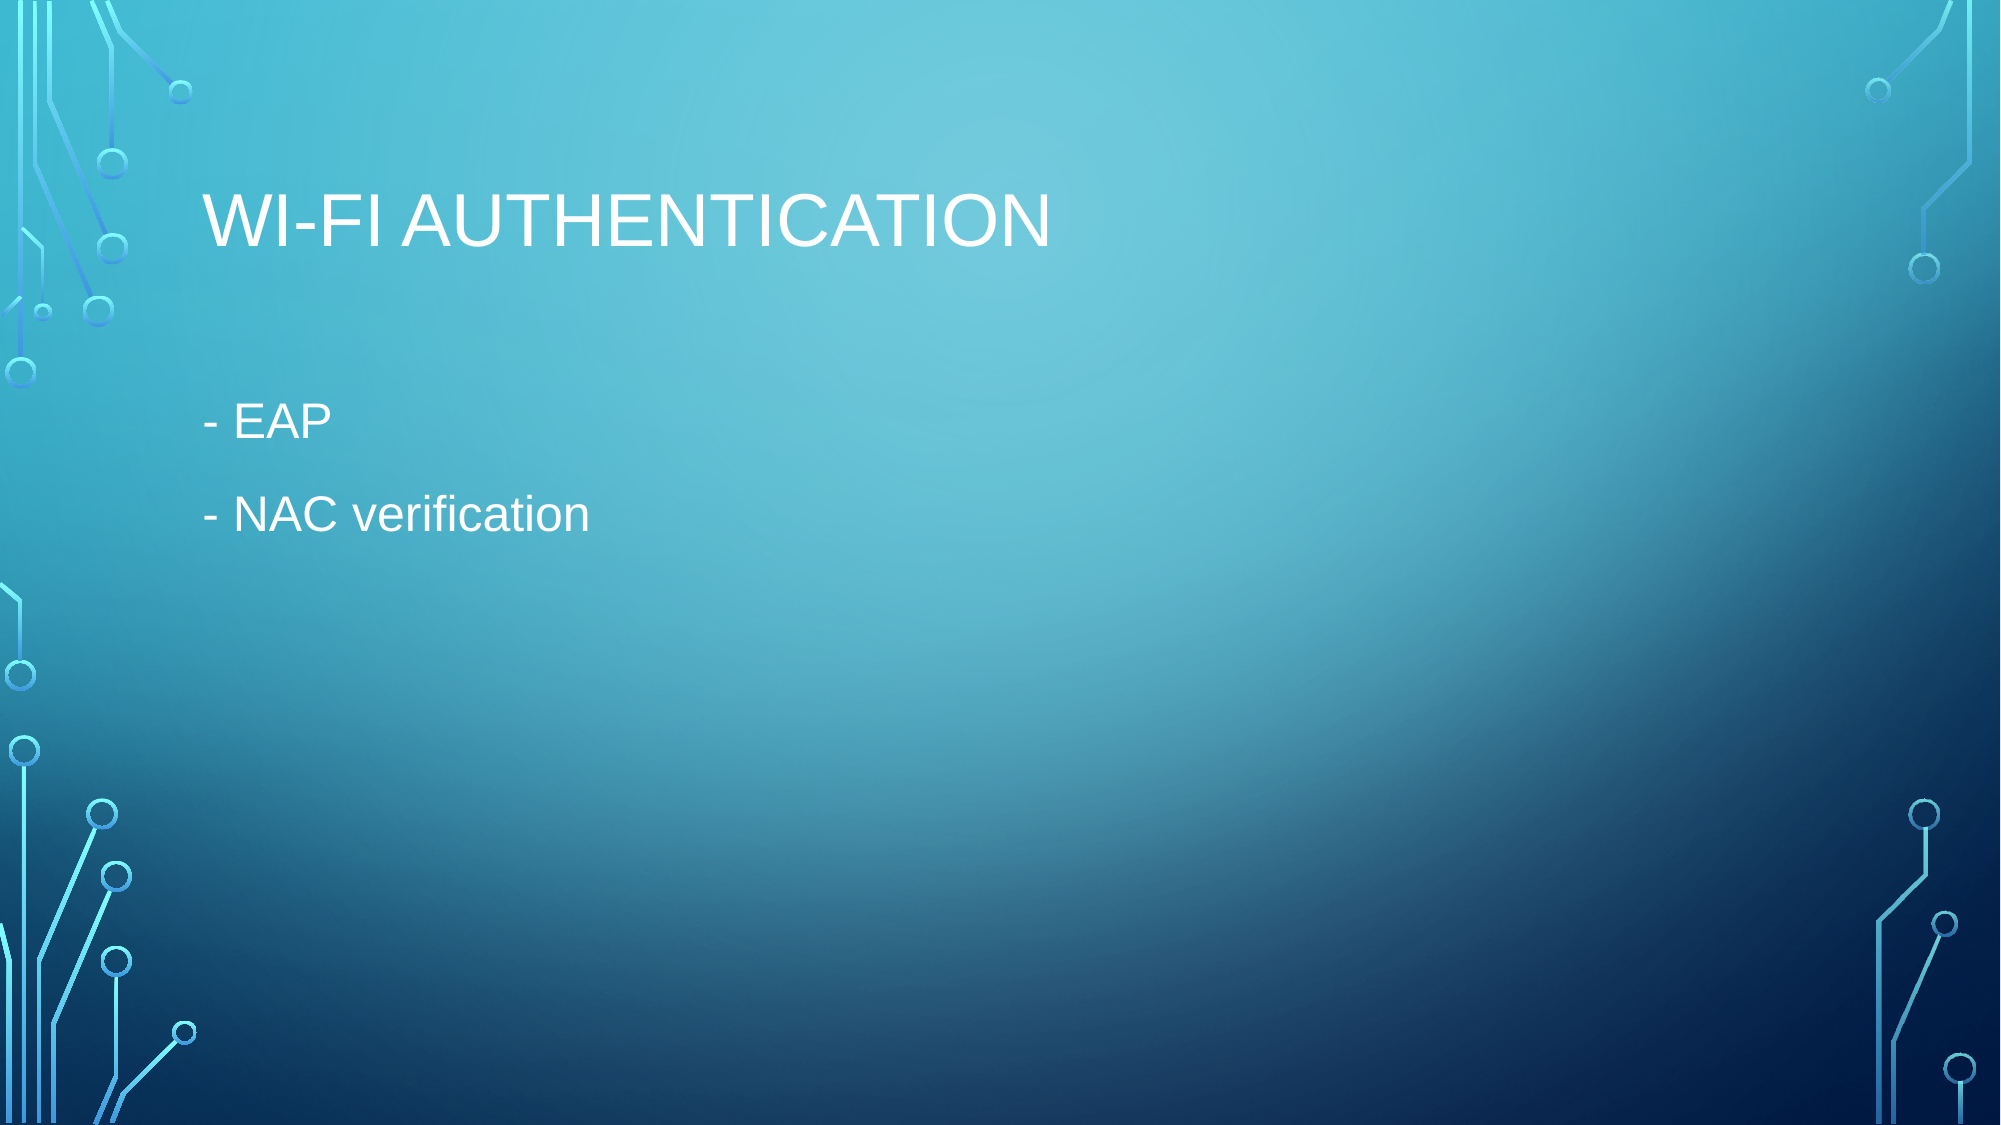

# Wi-fi authentication
- EAP
- NAC verification